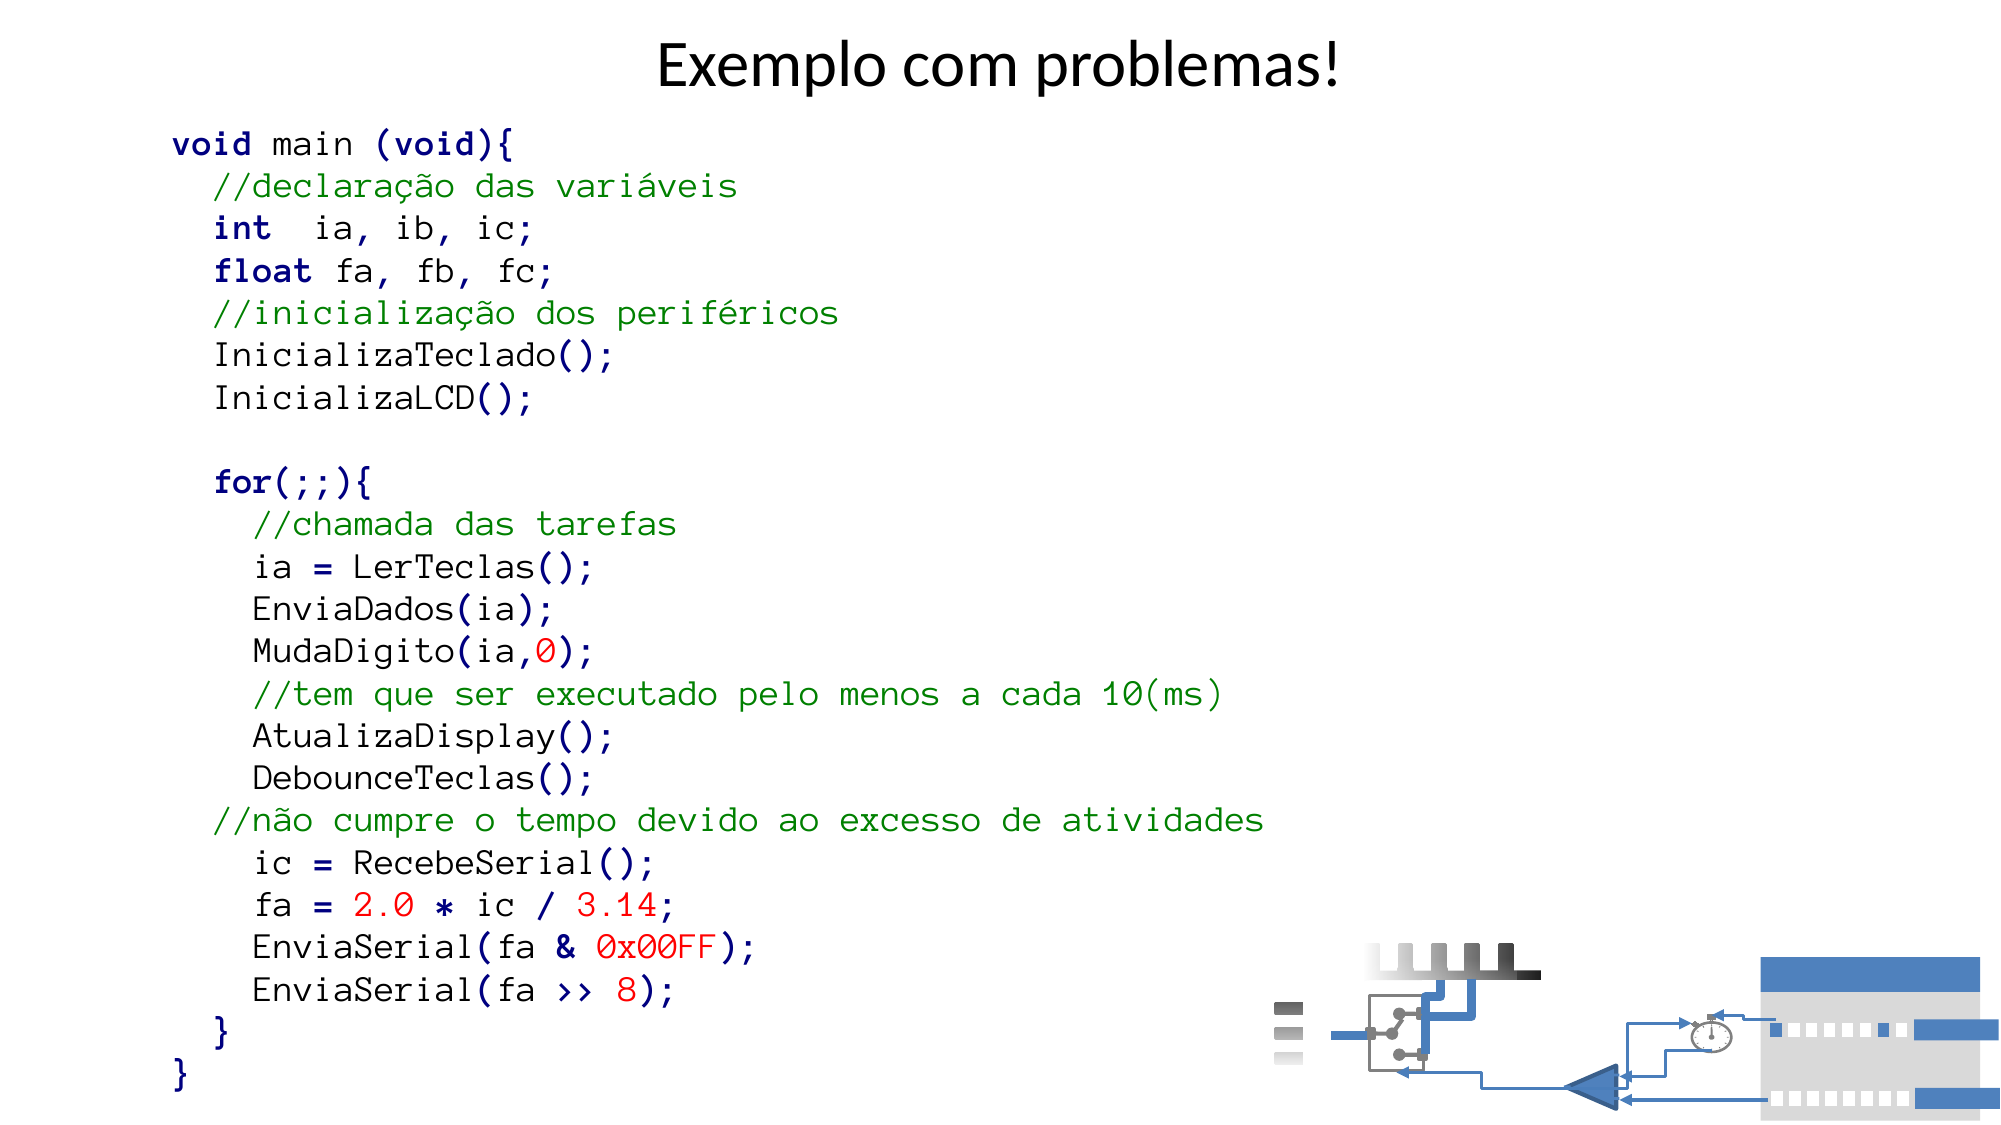

Exemplo com problemas!
 void main (void){
   //declaração das variáveis
   int  ia, ib, ic;
   float fa, fb, fc;
   //inicialização dos periféricos
   InicializaTeclado();
   InicializaLCD();

   for(;;){
     //chamada das tarefas
     ia = LerTeclas();
     EnviaDados(ia);
     MudaDigito(ia,0);
     //tem que ser executado pelo menos a cada 10(ms)
     AtualizaDisplay();
     DebounceTeclas();
   //não cumpre o tempo devido ao excesso de atividades
     ic = RecebeSerial();
     fa = 2.0 * ic / 3.14;
     EnviaSerial(fa & 0x00FF);
     EnviaSerial(fa >> 8);
   }
 }